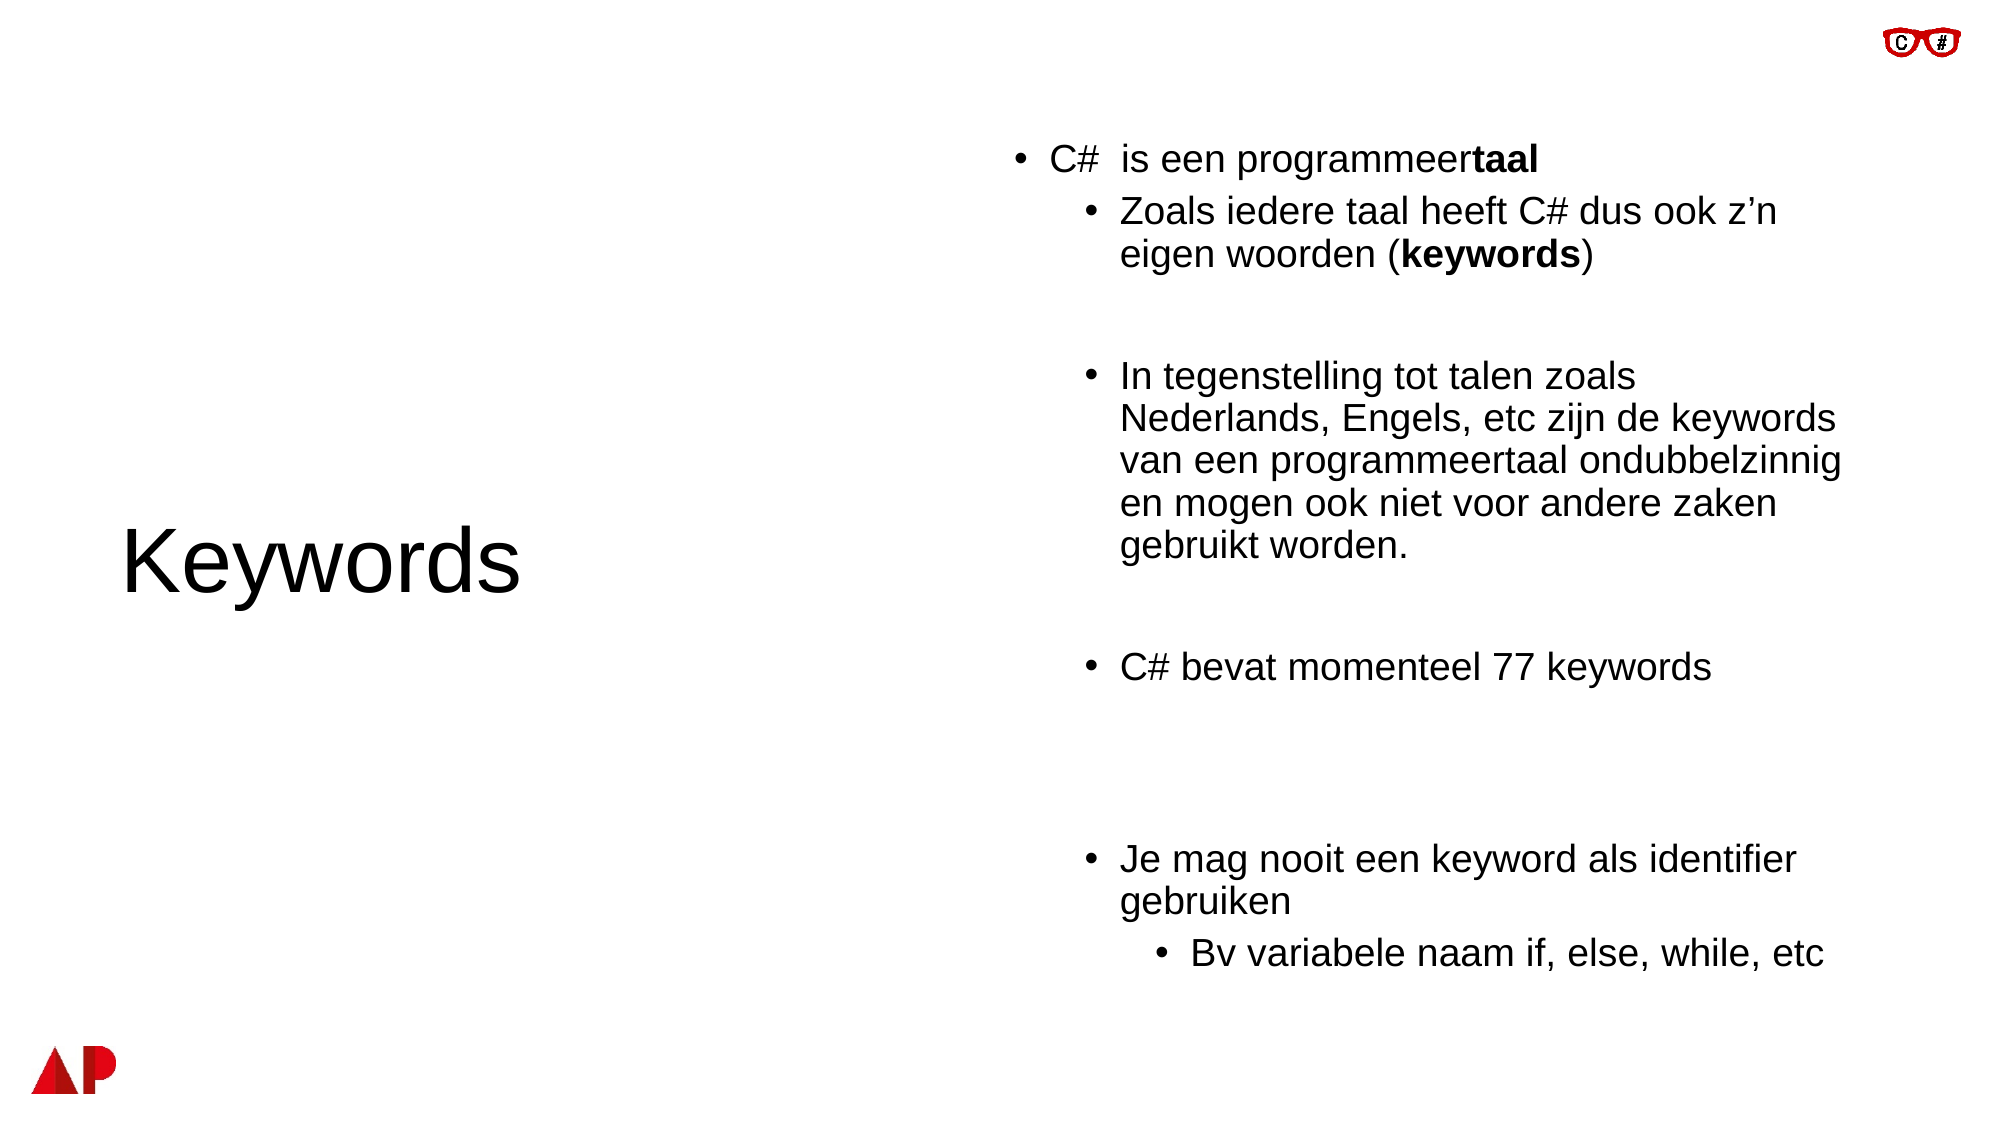

C#  is een programmeertaal
Zoals iedere taal heeft C# dus ook z’n eigen woorden (keywords)

In tegenstelling tot talen zoals Nederlands, Engels, etc zijn de keywords van een programmeertaal ondubbelzinnig en mogen ook niet voor andere zaken gebruikt worden.

C# bevat momenteel 77 keywords

Je mag nooit een keyword als identifier gebruiken
Bv variabele naam if, else, while, etc

# Keywords